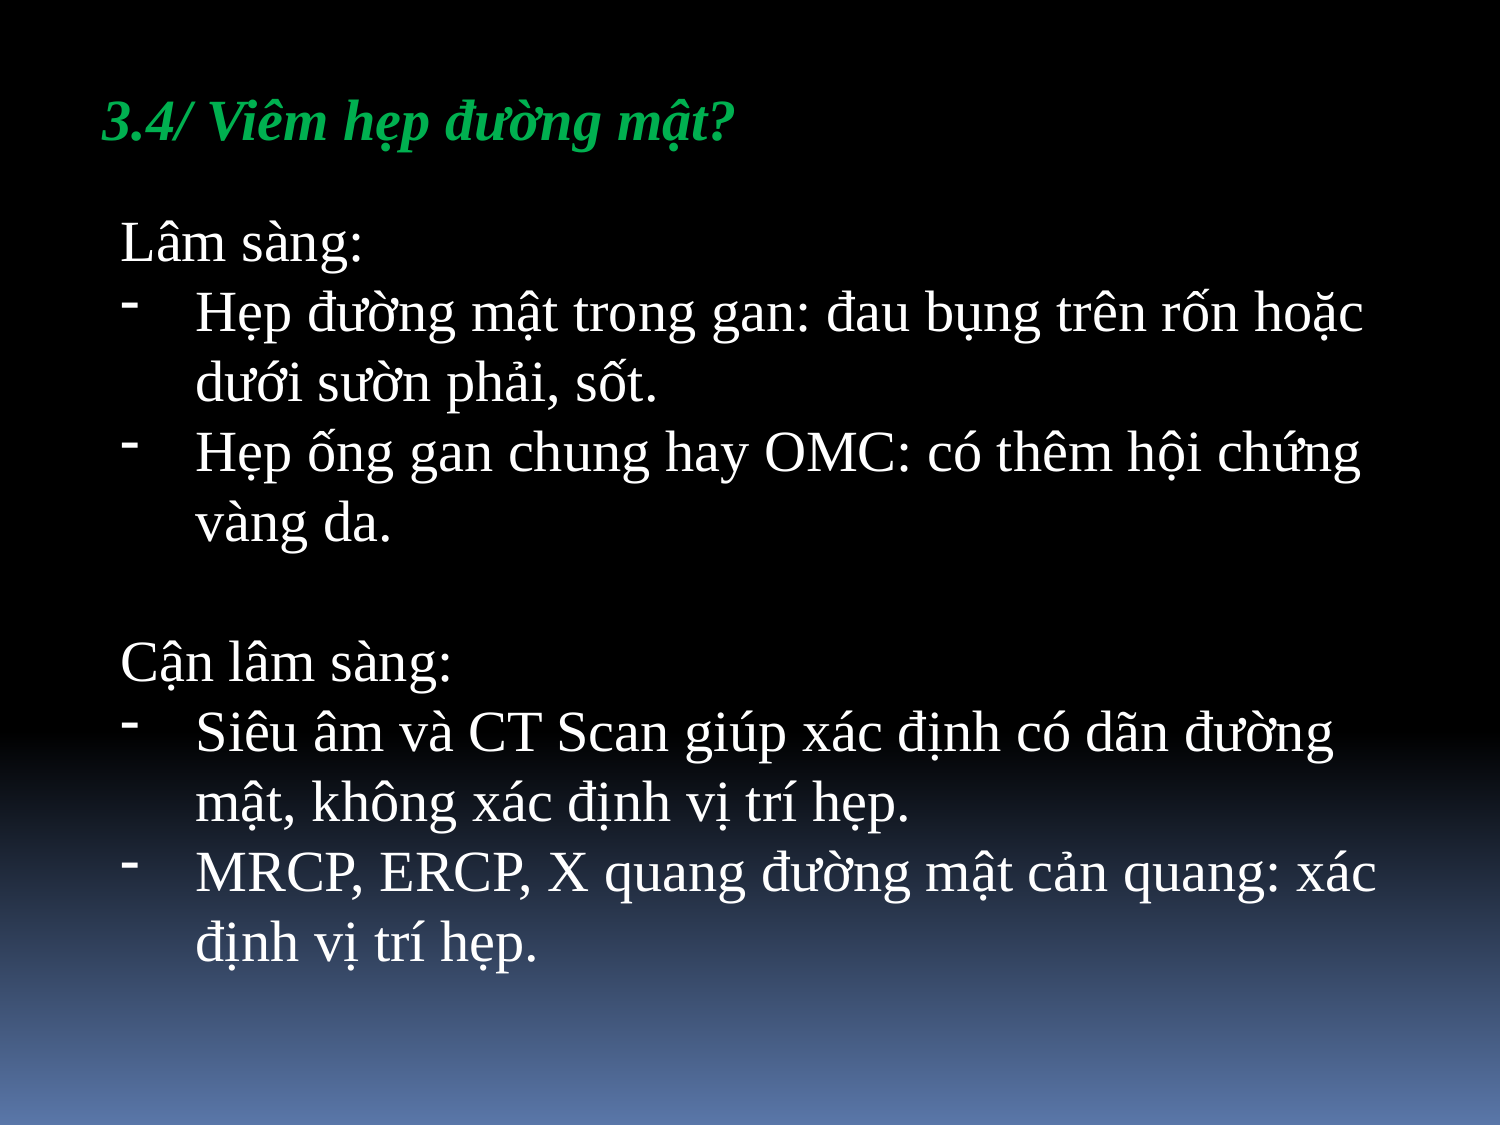

3.4/ Viêm hẹp đường mật?

Lâm sàng:
Hẹp đường mật trong gan: đau bụng trên rốn hoặc dưới sườn phải, sốt.
Hẹp ống gan chung hay OMC: có thêm hội chứng vàng da.

Cận lâm sàng:
Siêu âm và CT Scan giúp xác định có dãn đường mật, không xác định vị trí hẹp.
MRCP, ERCP, X quang đường mật cản quang: xác định vị trí hẹp.